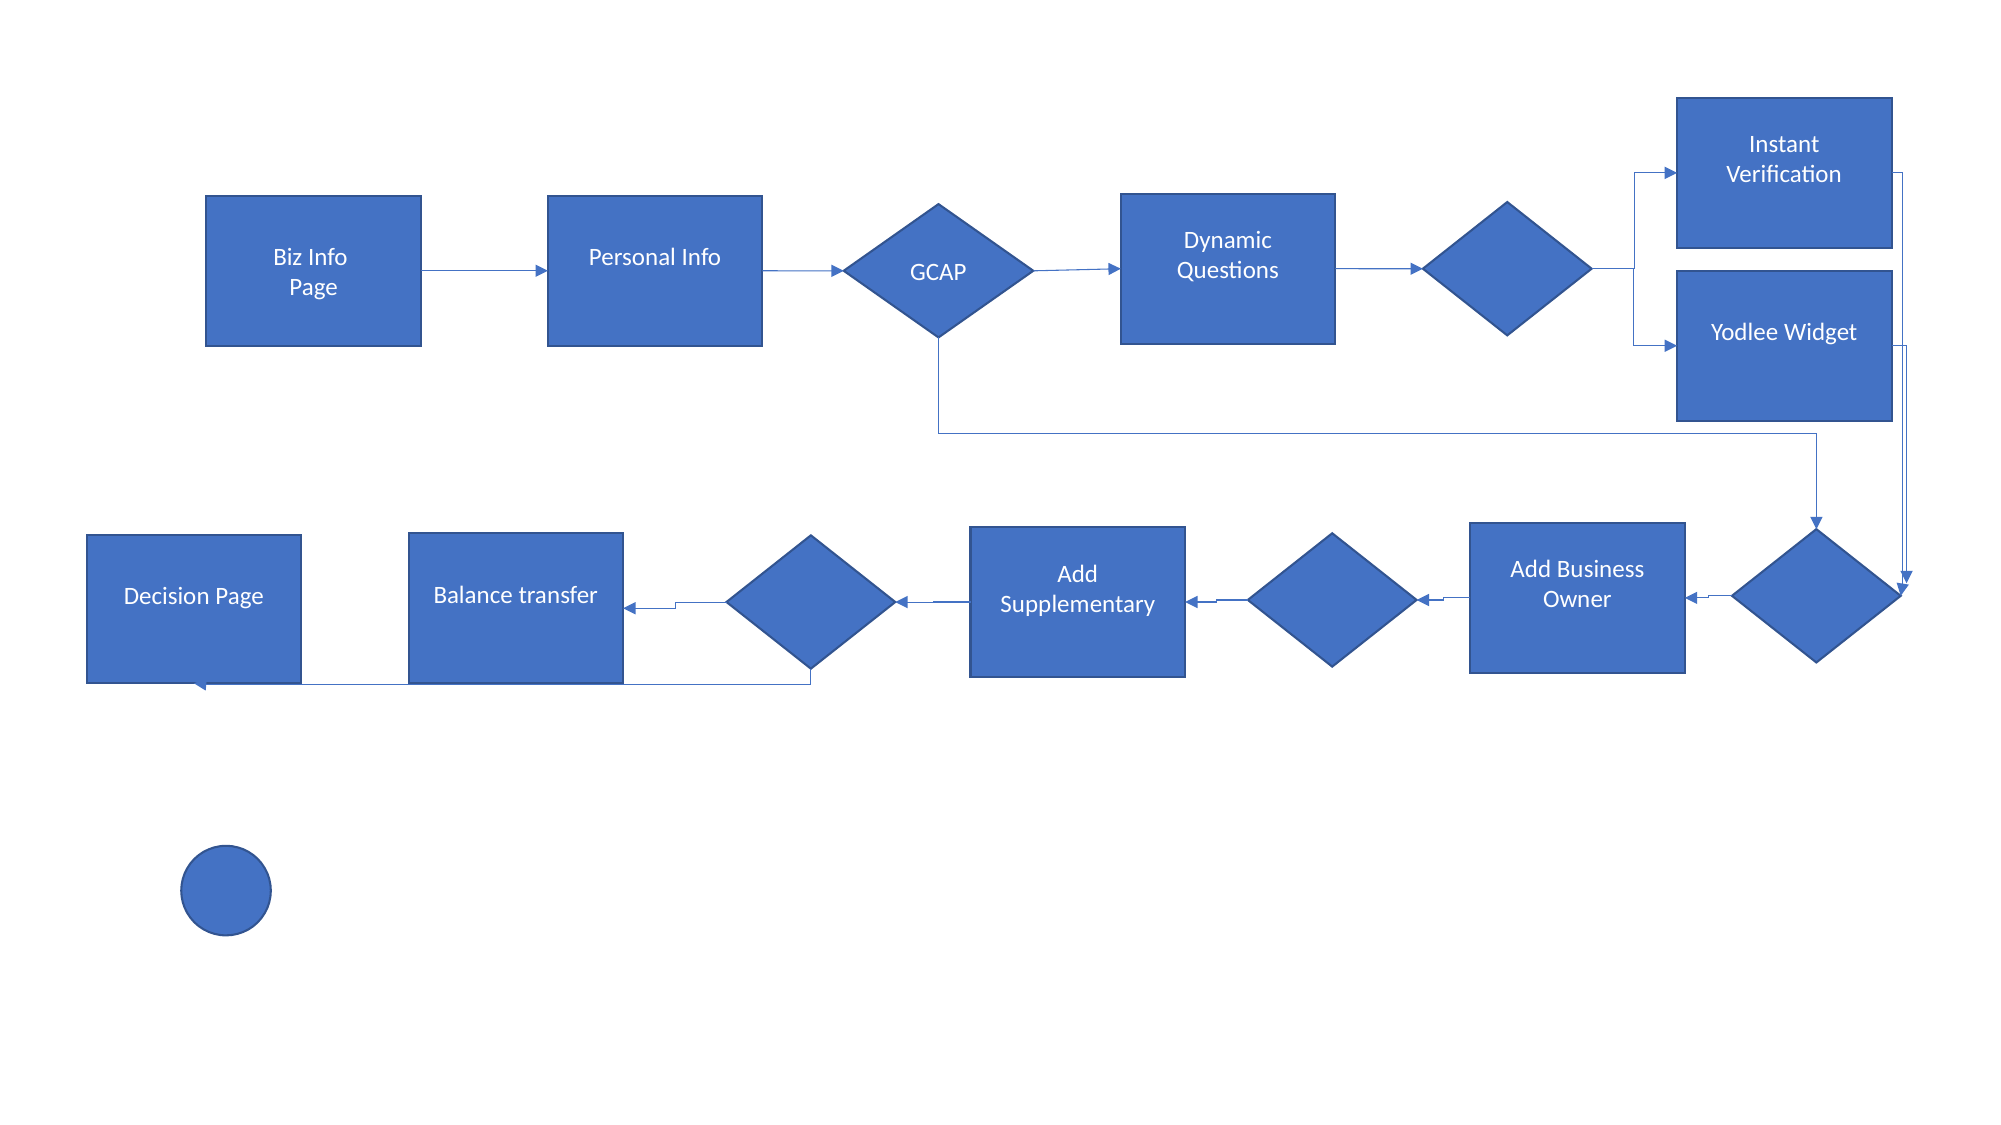

Instant Verification

Dynamic Questions

Biz Info
Page
Personal Info

GCAP
Yodlee Widget

Add Business Owner

Add Supplementary

Balance transfer

Decision Page